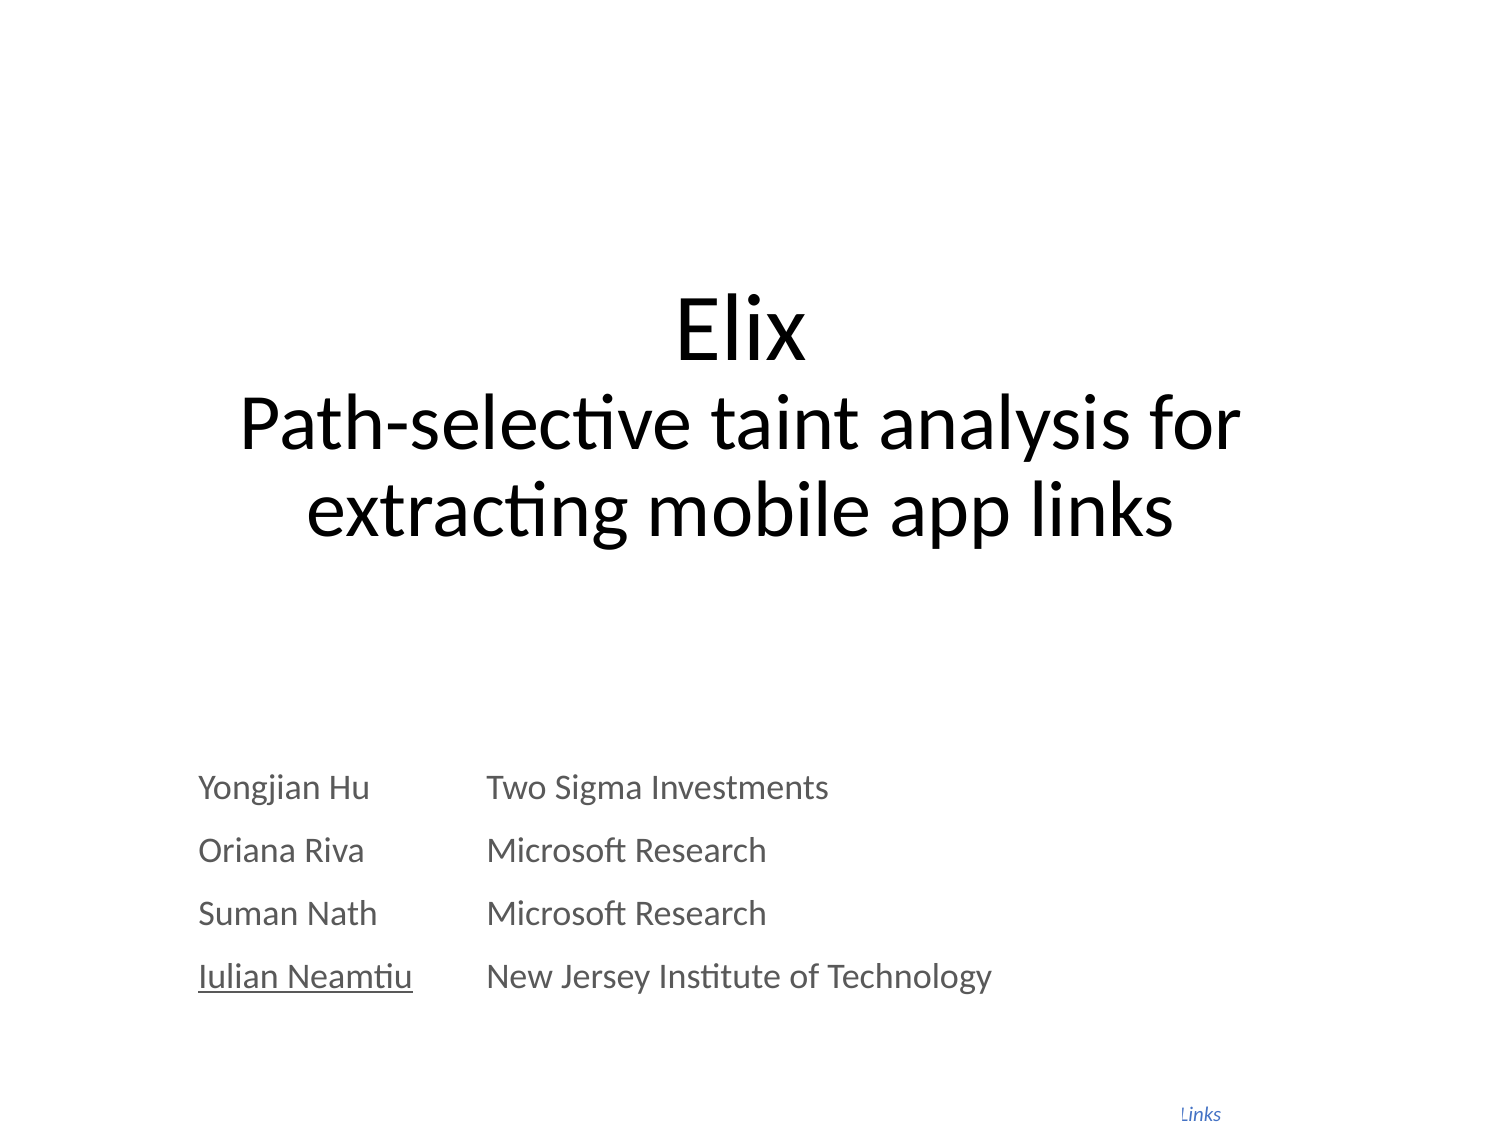

# Elix Path-selective taint analysis for extracting mobile app links
Yongjian Hu 		Two Sigma Investments
Oriana Riva		Microsoft Research
Suman Nath 		Microsoft Research
Iulian Neamtiu		New Jersey Institute of Technology